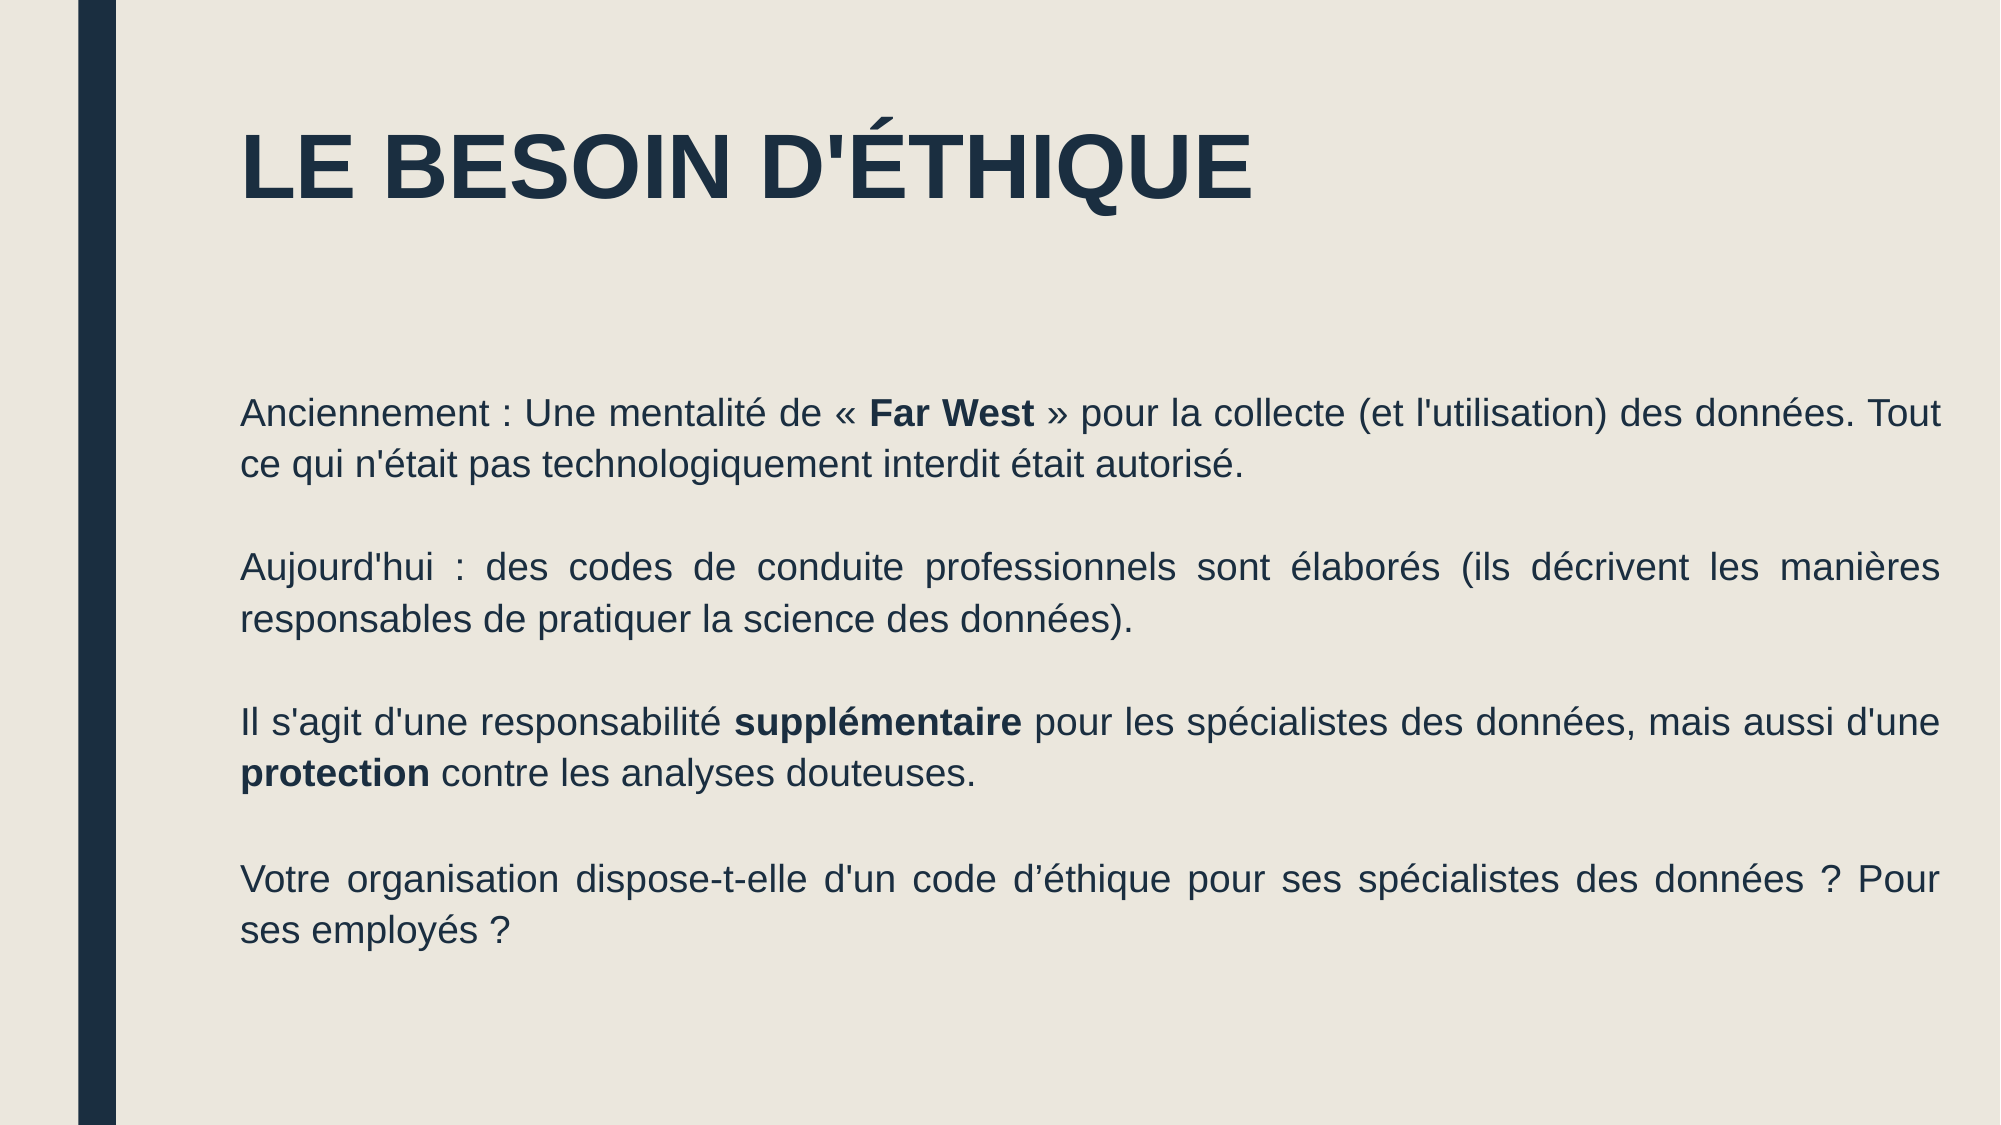

# LE BESOIN D'ÉTHIQUE
Anciennement : Une mentalité de « Far West » pour la collecte (et l'utilisation) des données. Tout ce qui n'était pas technologiquement interdit était autorisé.

Aujourd'hui : des codes de conduite professionnels sont élaborés (ils décrivent les manières responsables de pratiquer la science des données).

Il s'agit d'une responsabilité supplémentaire pour les spécialistes des données, mais aussi d'une protection contre les analyses douteuses.

Votre organisation dispose-t-elle d'un code d’éthique pour ses spécialistes des données ? Pour ses employés ?